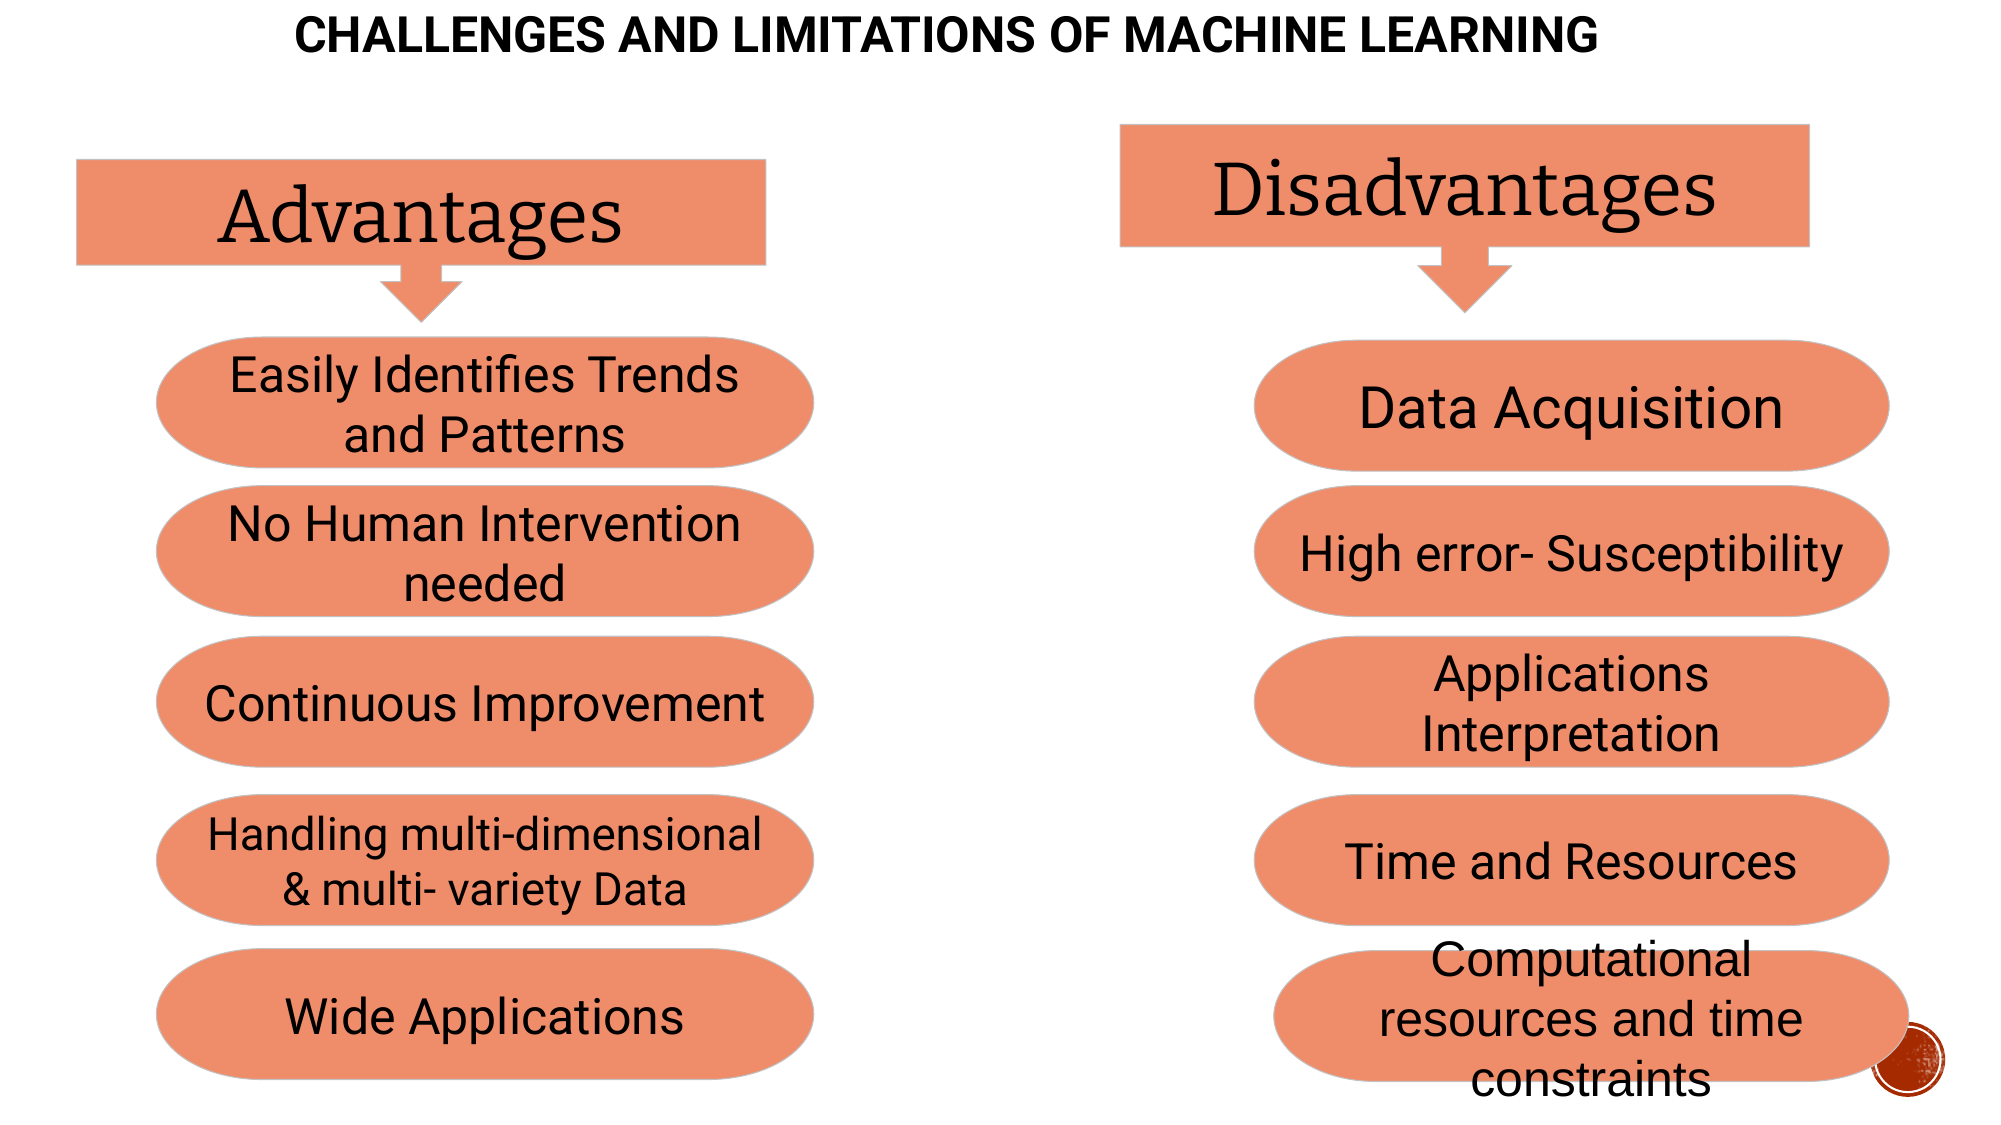

# Challenges and Limitations of Machine learning
Disadvantages
Advantages
Easily Identifies Trends and Patterns
Data Acquisition
No Human Intervention needed
High error- Susceptibility
Continuous Improvement
Applications Interpretation
Handling multi-dimensional & multi- variety Data
Time and Resources
Wide Applications
Computational resources and time constraints